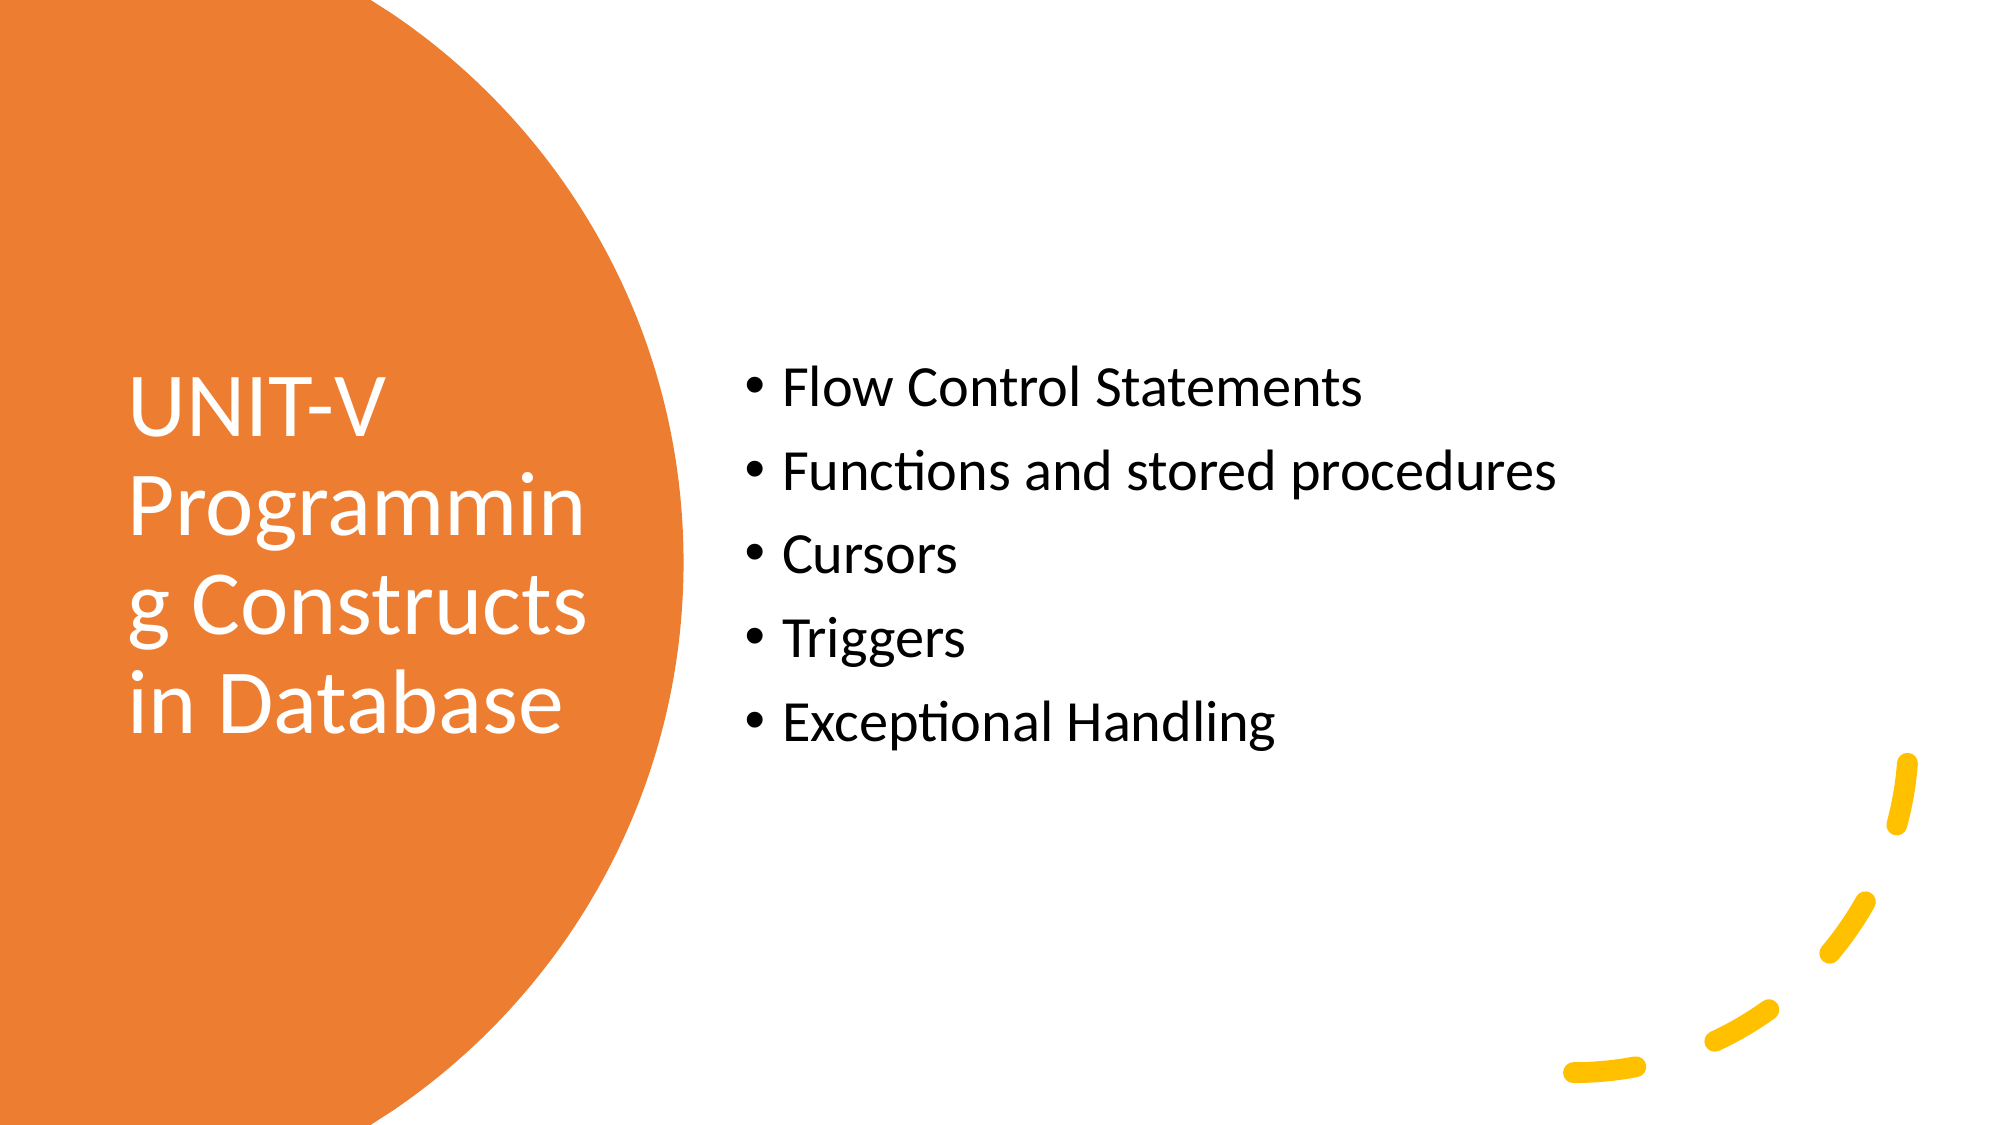

Flow Control Statements
Functions and stored procedures
Cursors
Triggers
Exceptional Handling
# UNIT-V Programming Constructs in Database